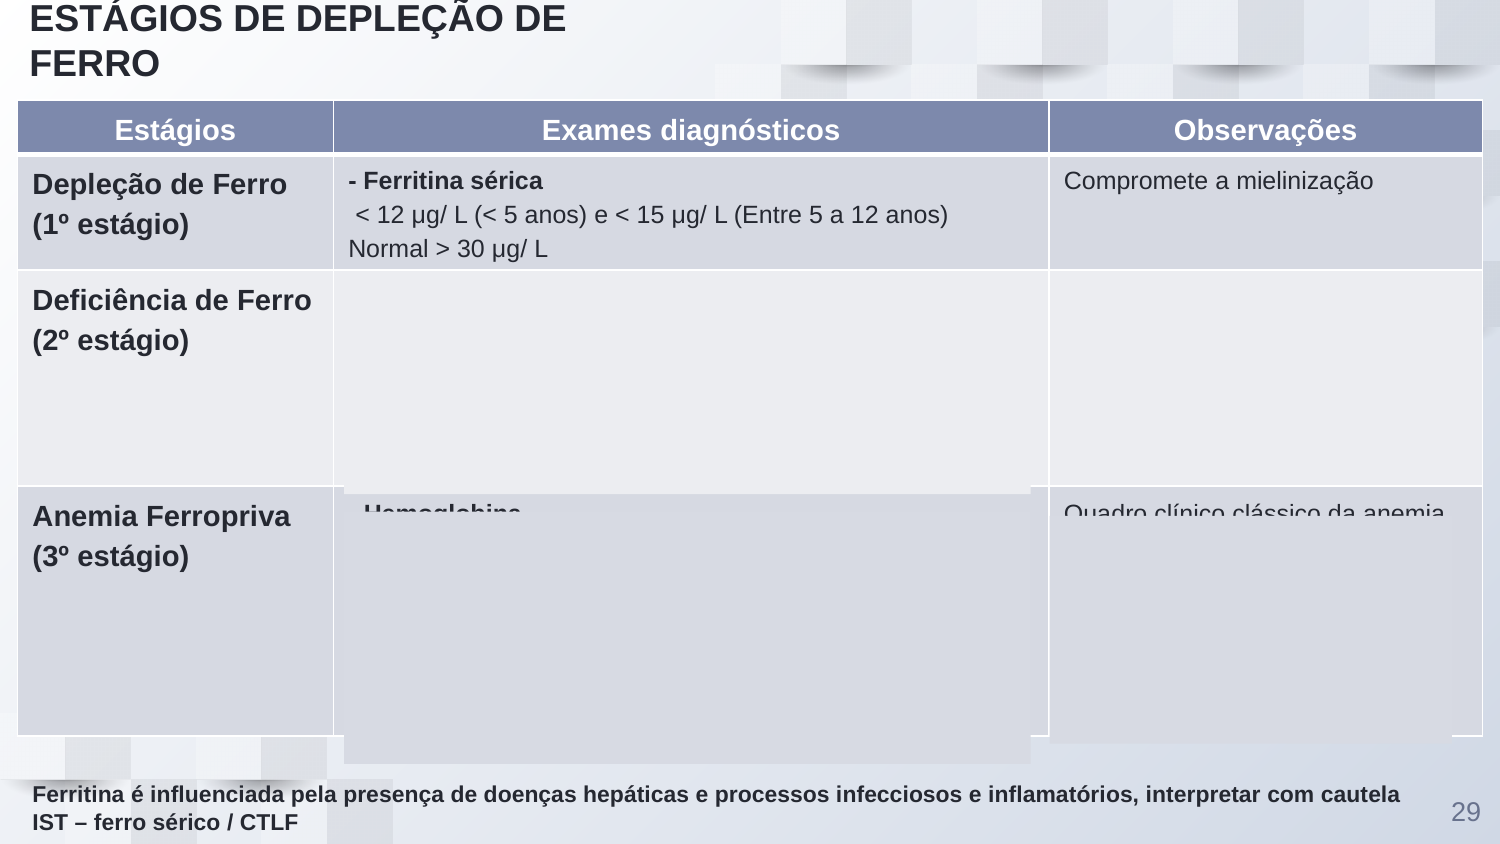

# ESTÁGIOS DE DEPLEÇÃO DE FERRO
| Estágios | Exames diagnósticos | Observações |
| --- | --- | --- |
| Depleção de Ferro (1º estágio) | - Ferritina sérica < 12 μg/ L (< 5 anos) e < 15 μg/ L (Entre 5 a 12 anos) Normal > 30 μg/ L | Compromete a mielinização |
| Deficiência de Ferro (2º estágio) | Ferro sérico (< 30 mg/dL) Normal ( > 50 mg/dL) - ↑ capacidade total de ligação da transferrina (CTLT) Normal - 250-390μg/dL ↓ índice de saturação da transferrina (IST) (< 16%) Normal ( > 20%) |  |
| Anemia Ferropriva (3º estágio) | Hemoglobina < 11,0 g/dL (de 6 meses a 5 anos) < 11,5 g/dL (5 anos a 11 anos) Alterações hematimétricas (microcitose / hipocromia) Leucopenia / Plaquetose (Efeito da eritropetina) Reticulócitos normais (0,5% a 2%) - Melhor para avaliar terapêutica | Quadro clínico clássico da anemia |

Ferritina é influenciada pela presença de doenças hepáticas e processos infecciosos e inflamatórios, interpretar com cautela
IST – ferro sérico / CTLF
29